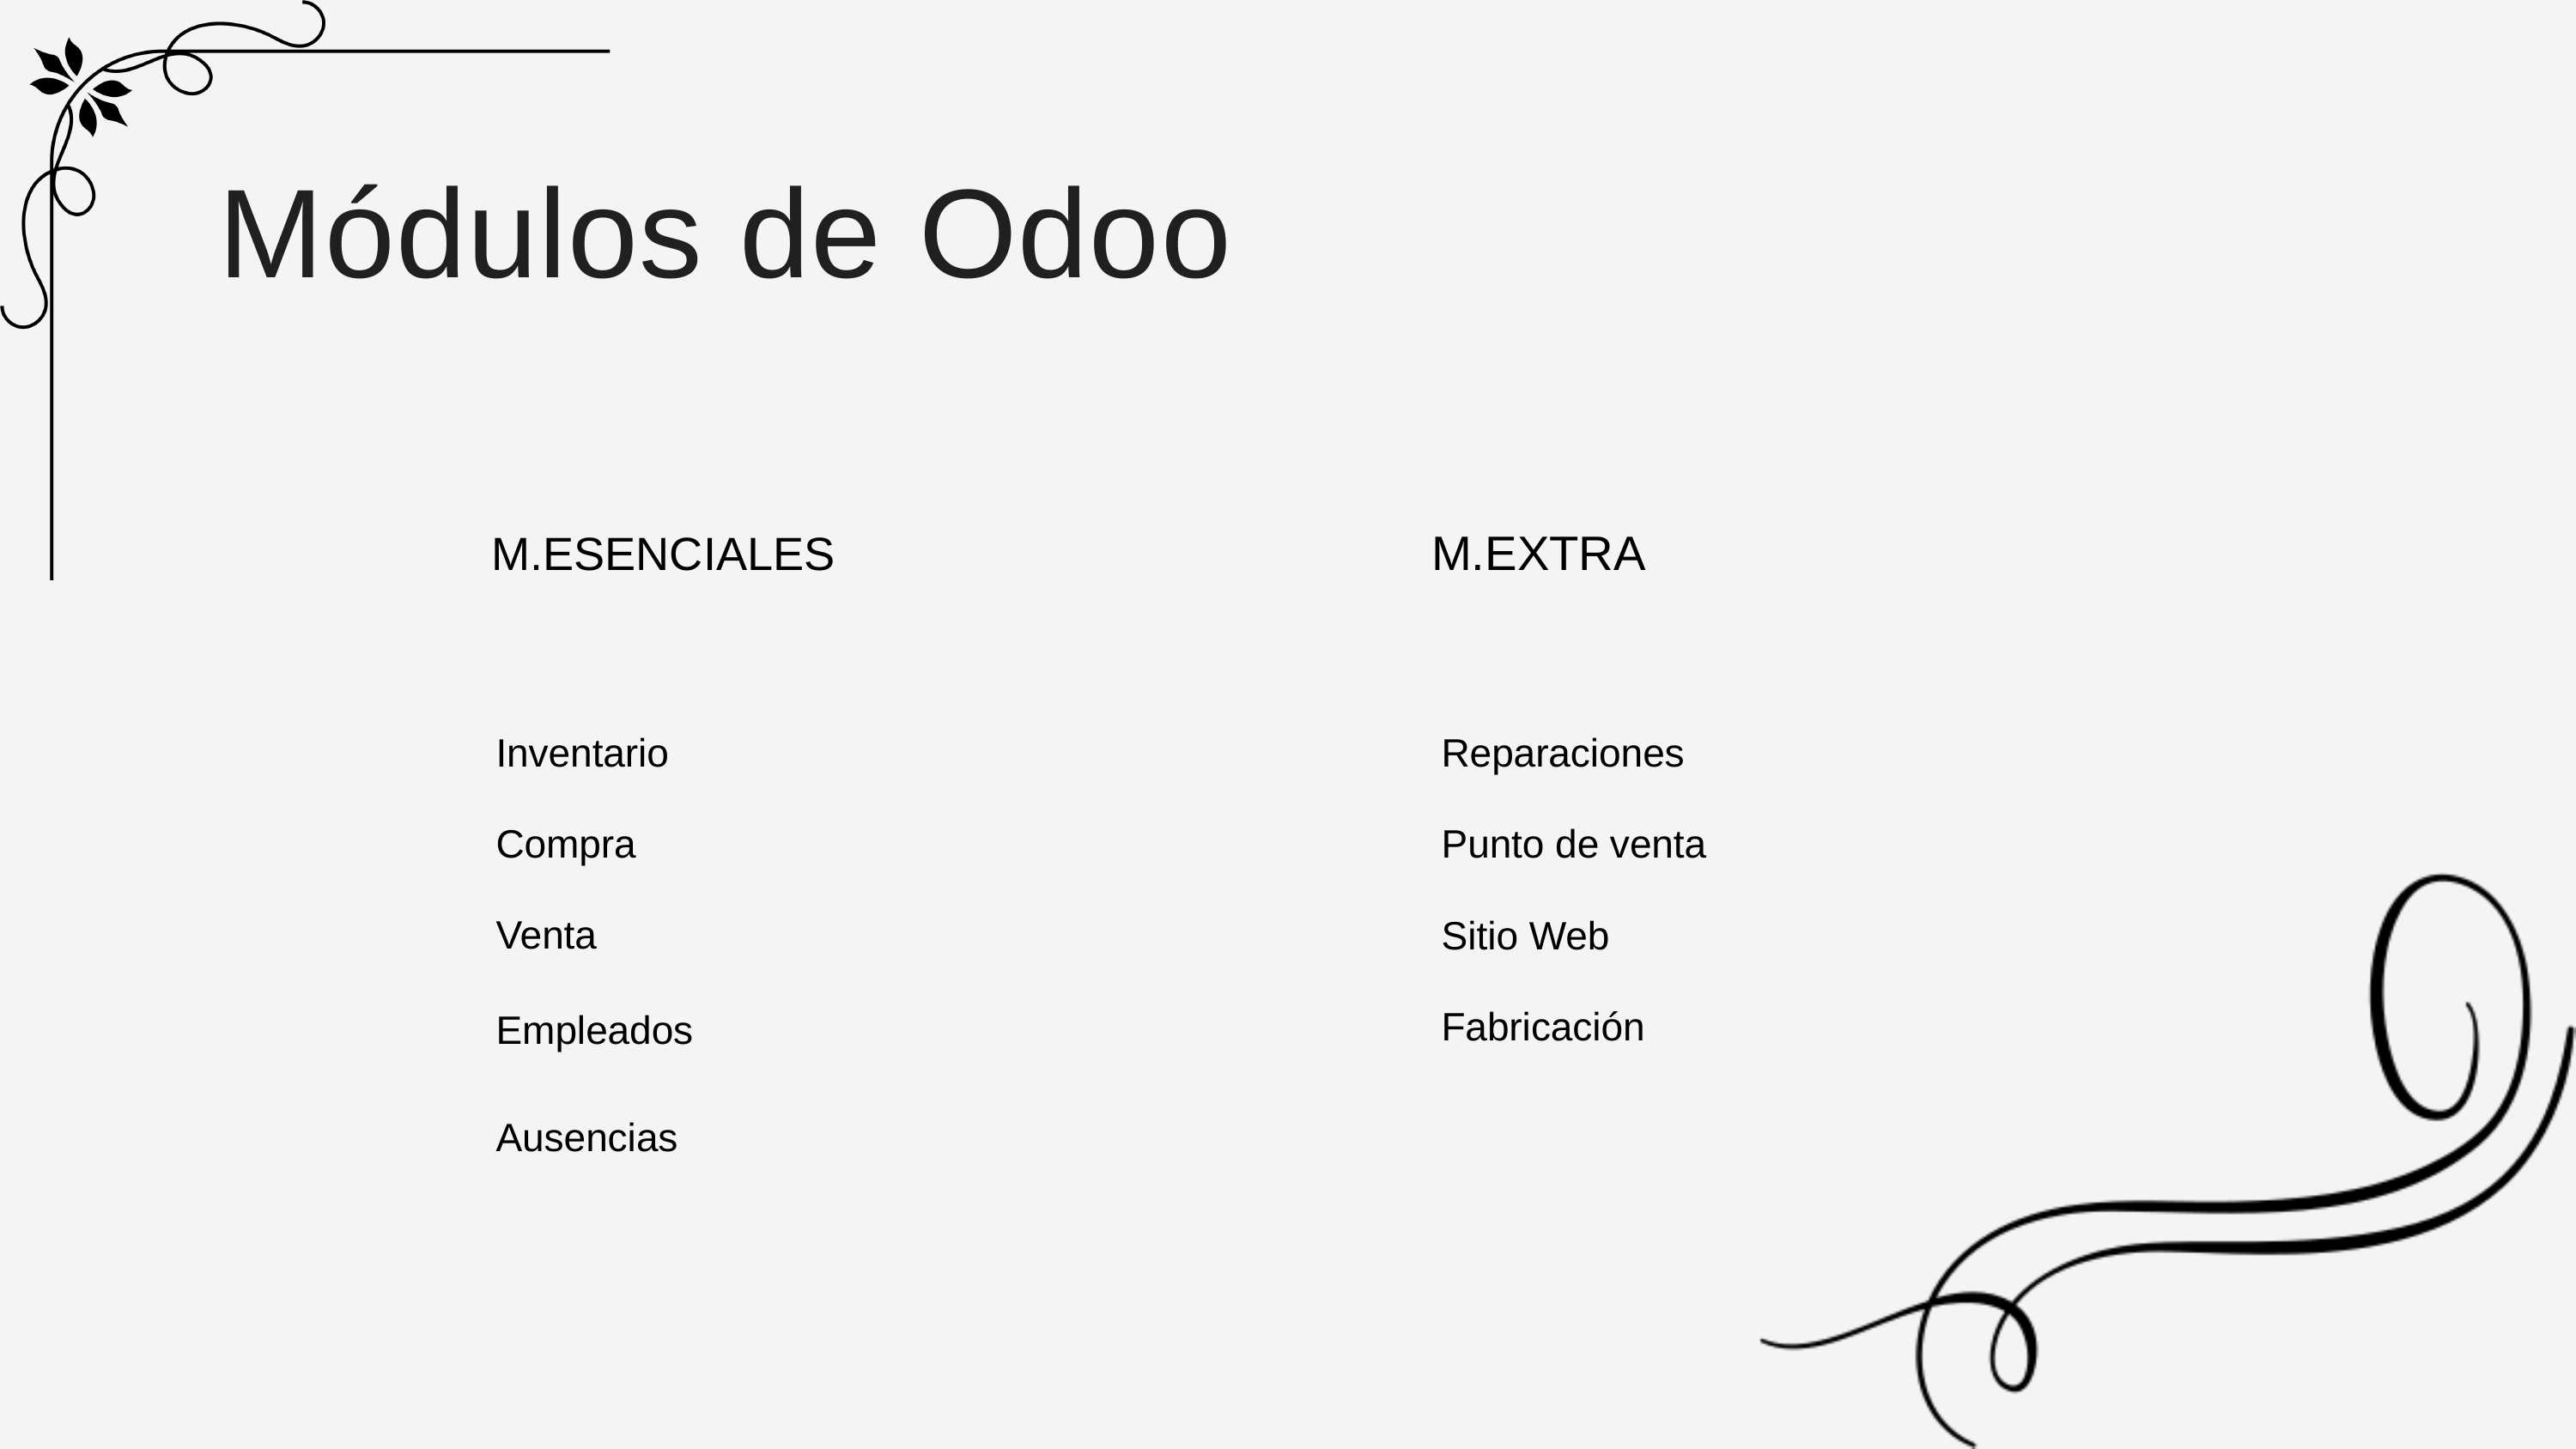

Módulos de Odoo

M.EXTRA
M.ESENCIALES
Inventario
Compra
Venta
Empleados
Ausencias
Reparaciones
Punto de venta
Sitio Web
Fabricación